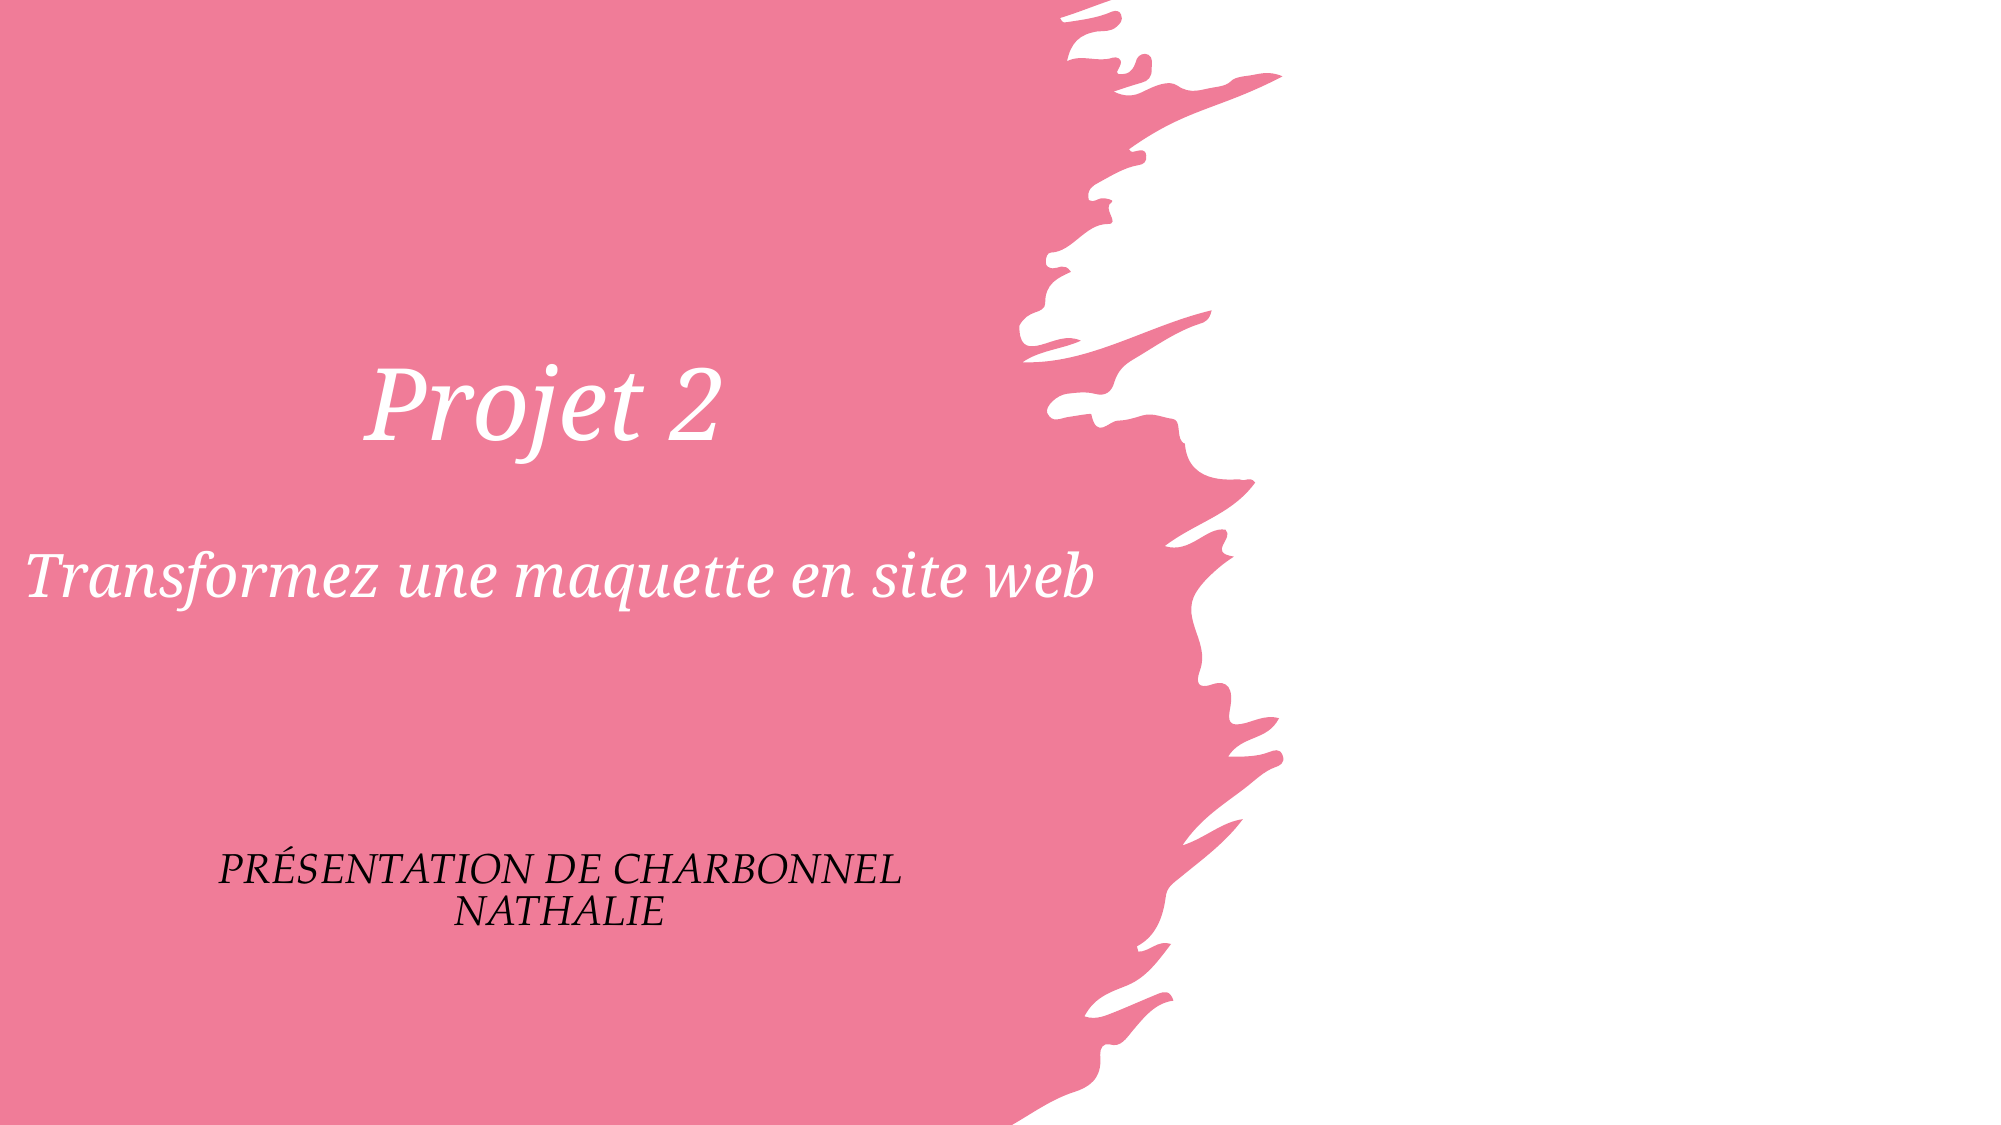

Projet 2
Transformez une maquette en site web
Présentation de Charbonnel
Nathalie